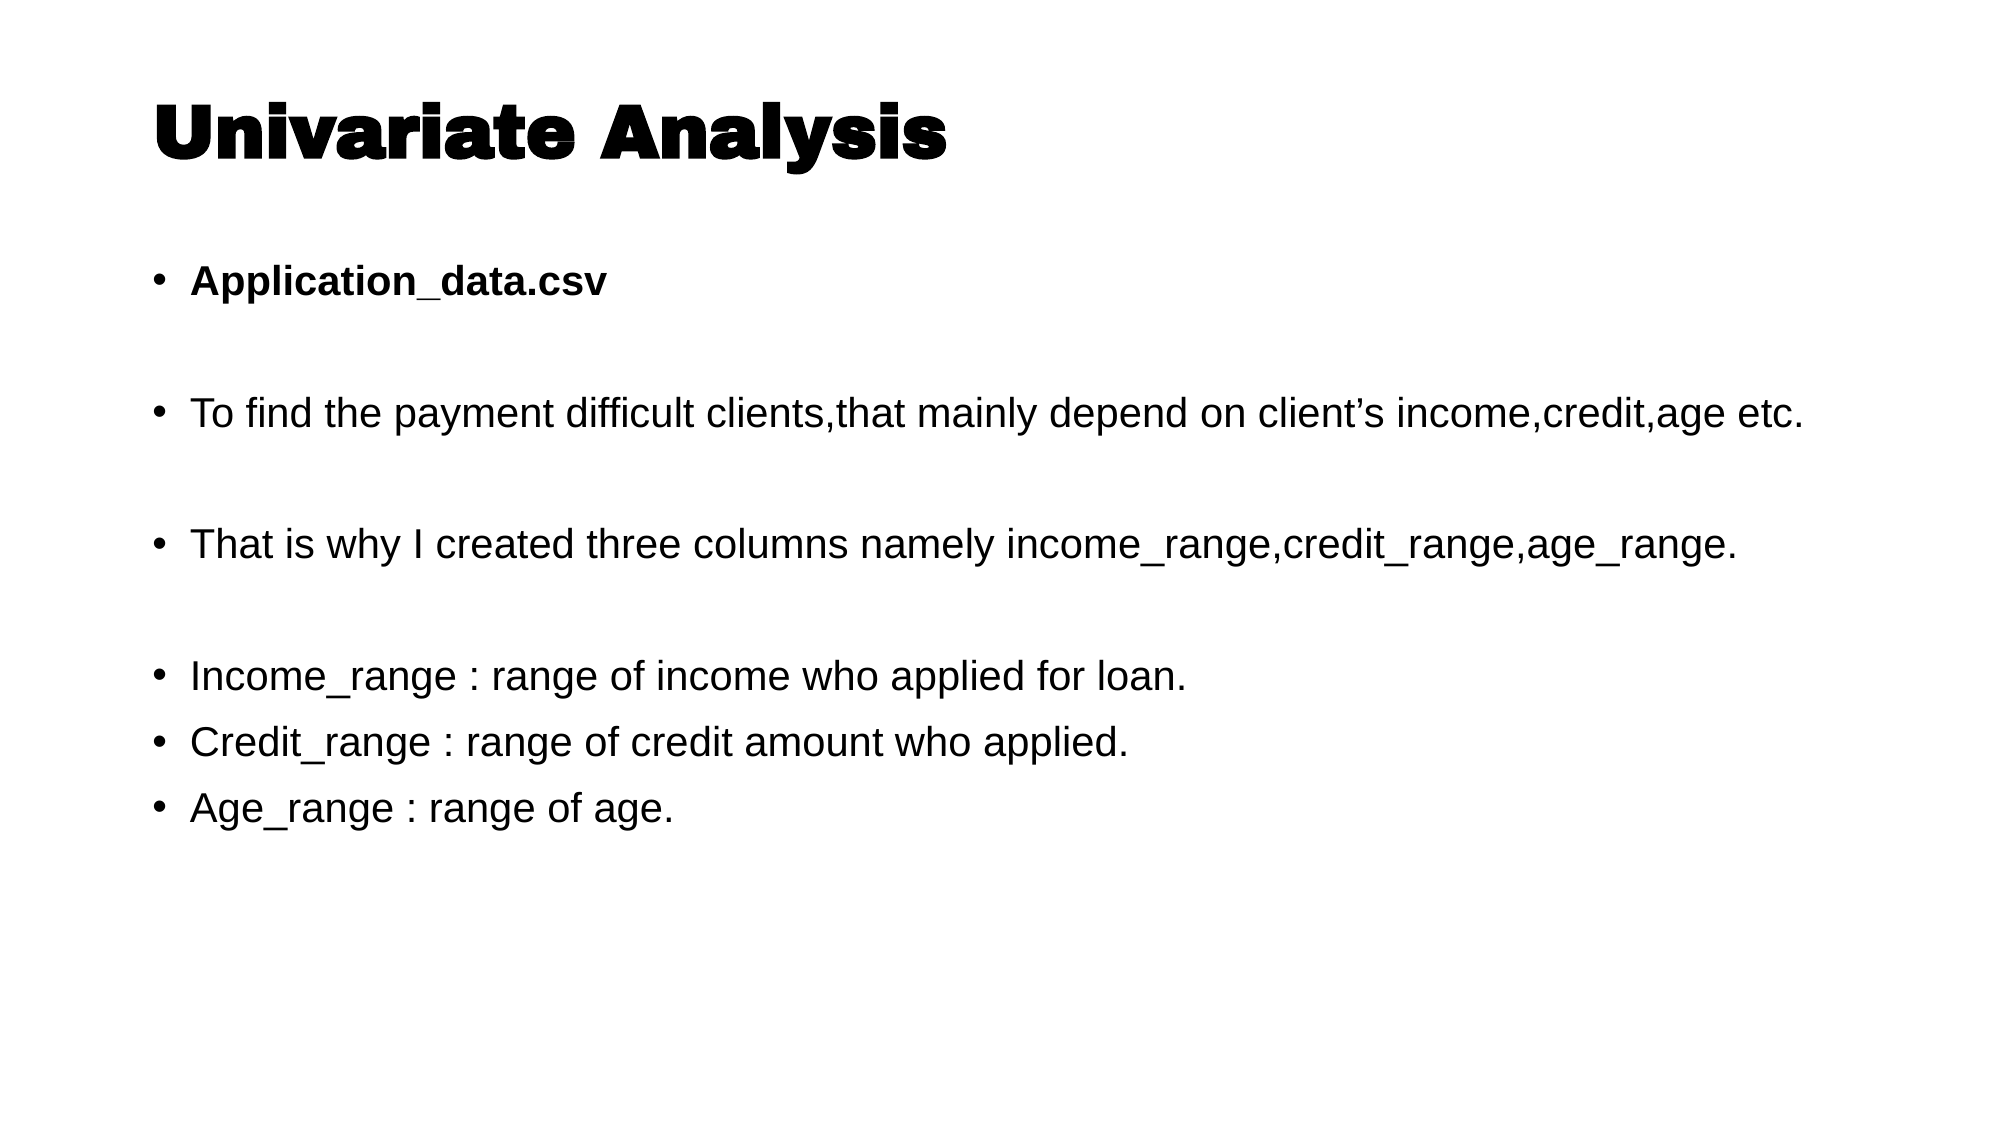

# Univariate Analysis
Application_data.csv

To find the payment difficult clients,that mainly depend on client’s income,credit,age etc.

That is why I created three columns namely income_range,credit_range,age_range.

Income_range : range of income who applied for loan.
Credit_range : range of credit amount who applied.
Age_range : range of age.